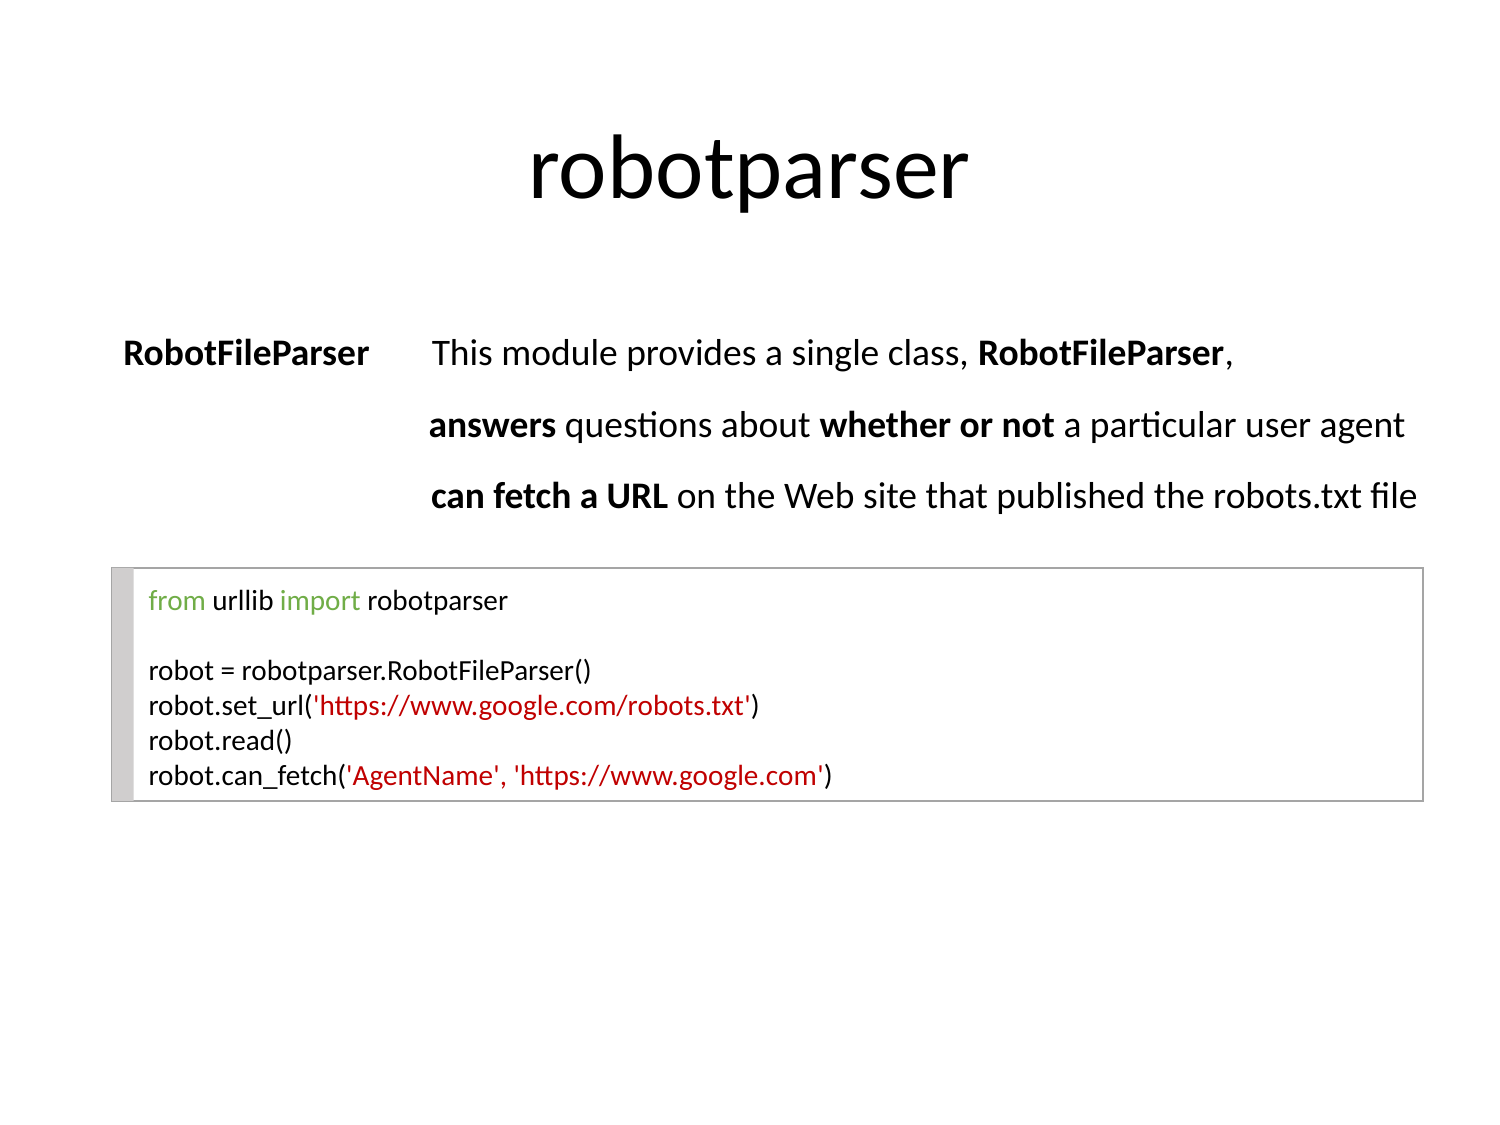

# robotparser
RobotFileParser	 This module provides a single class, RobotFileParser,
answers questions about whether or not a particular user agent
can fetch a URL on the Web site that published the robots.txt file

from urllib import robotparser

robot = robotparser.RobotFileParser()
robot.set_url('https://www.google.com/robots.txt')
robot.read()
robot.can_fetch('AgentName', 'https://www.google.com')